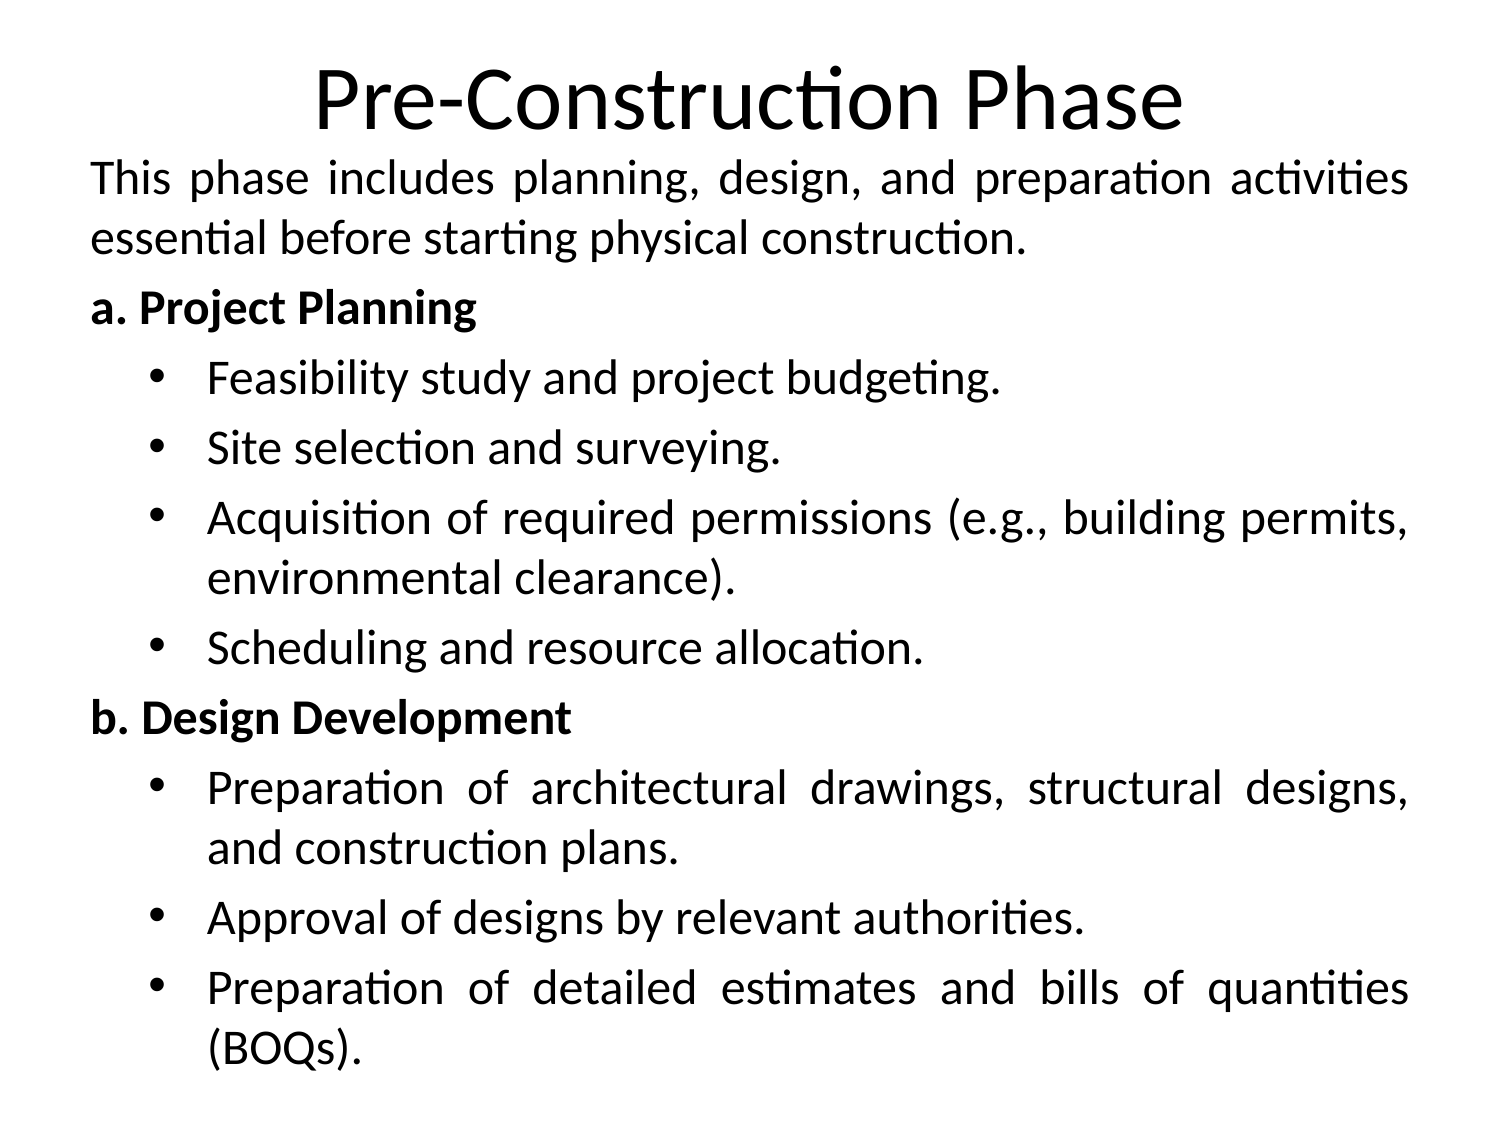

# Pre-Construction Phase
This phase includes planning, design, and preparation activities essential before starting physical construction.
a. Project Planning
Feasibility study and project budgeting.
Site selection and surveying.
Acquisition of required permissions (e.g., building permits, environmental clearance).
Scheduling and resource allocation.
b. Design Development
Preparation of architectural drawings, structural designs, and construction plans.
Approval of designs by relevant authorities.
Preparation of detailed estimates and bills of quantities (BOQs).